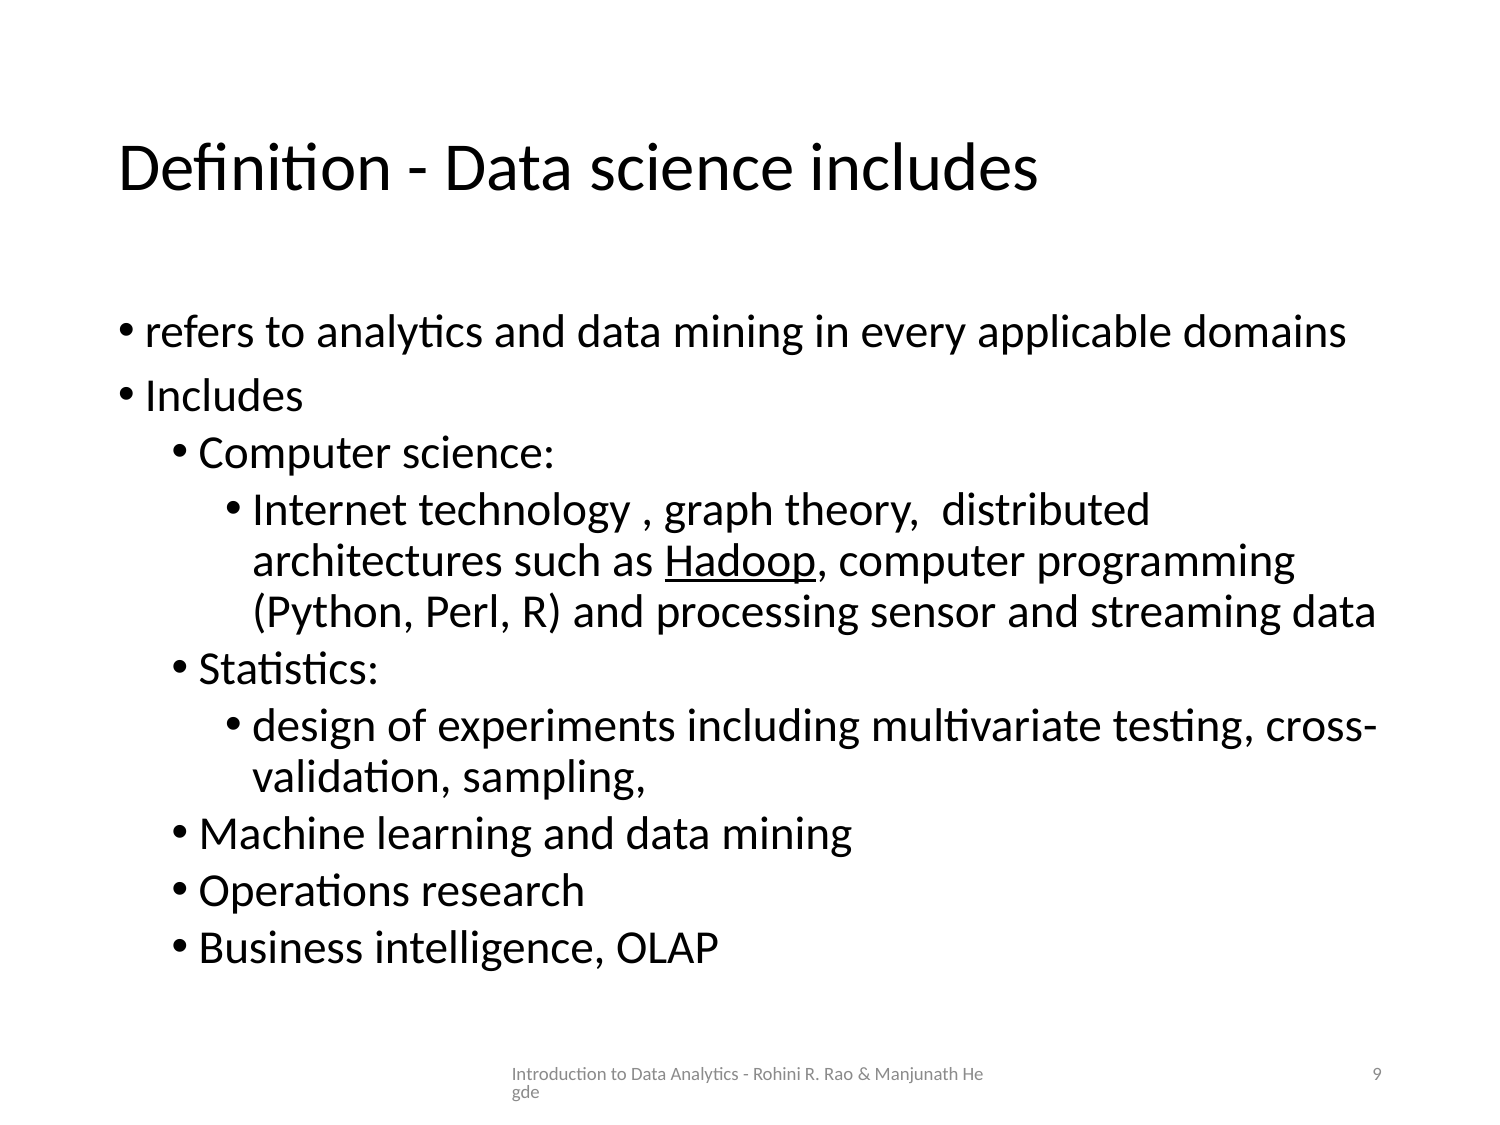

# Definition - Data science includes
refers to analytics and data mining in every applicable domains
Includes
Computer science:
Internet technology , graph theory,  distributed architectures such as Hadoop, computer programming (Python, Perl, R) and processing sensor and streaming data
Statistics:
design of experiments including multivariate testing, cross-validation, sampling,
Machine learning and data mining
Operations research
Business intelligence, OLAP

Introduction to Data Analytics - Rohini R. Rao & Manjunath Hegde
9